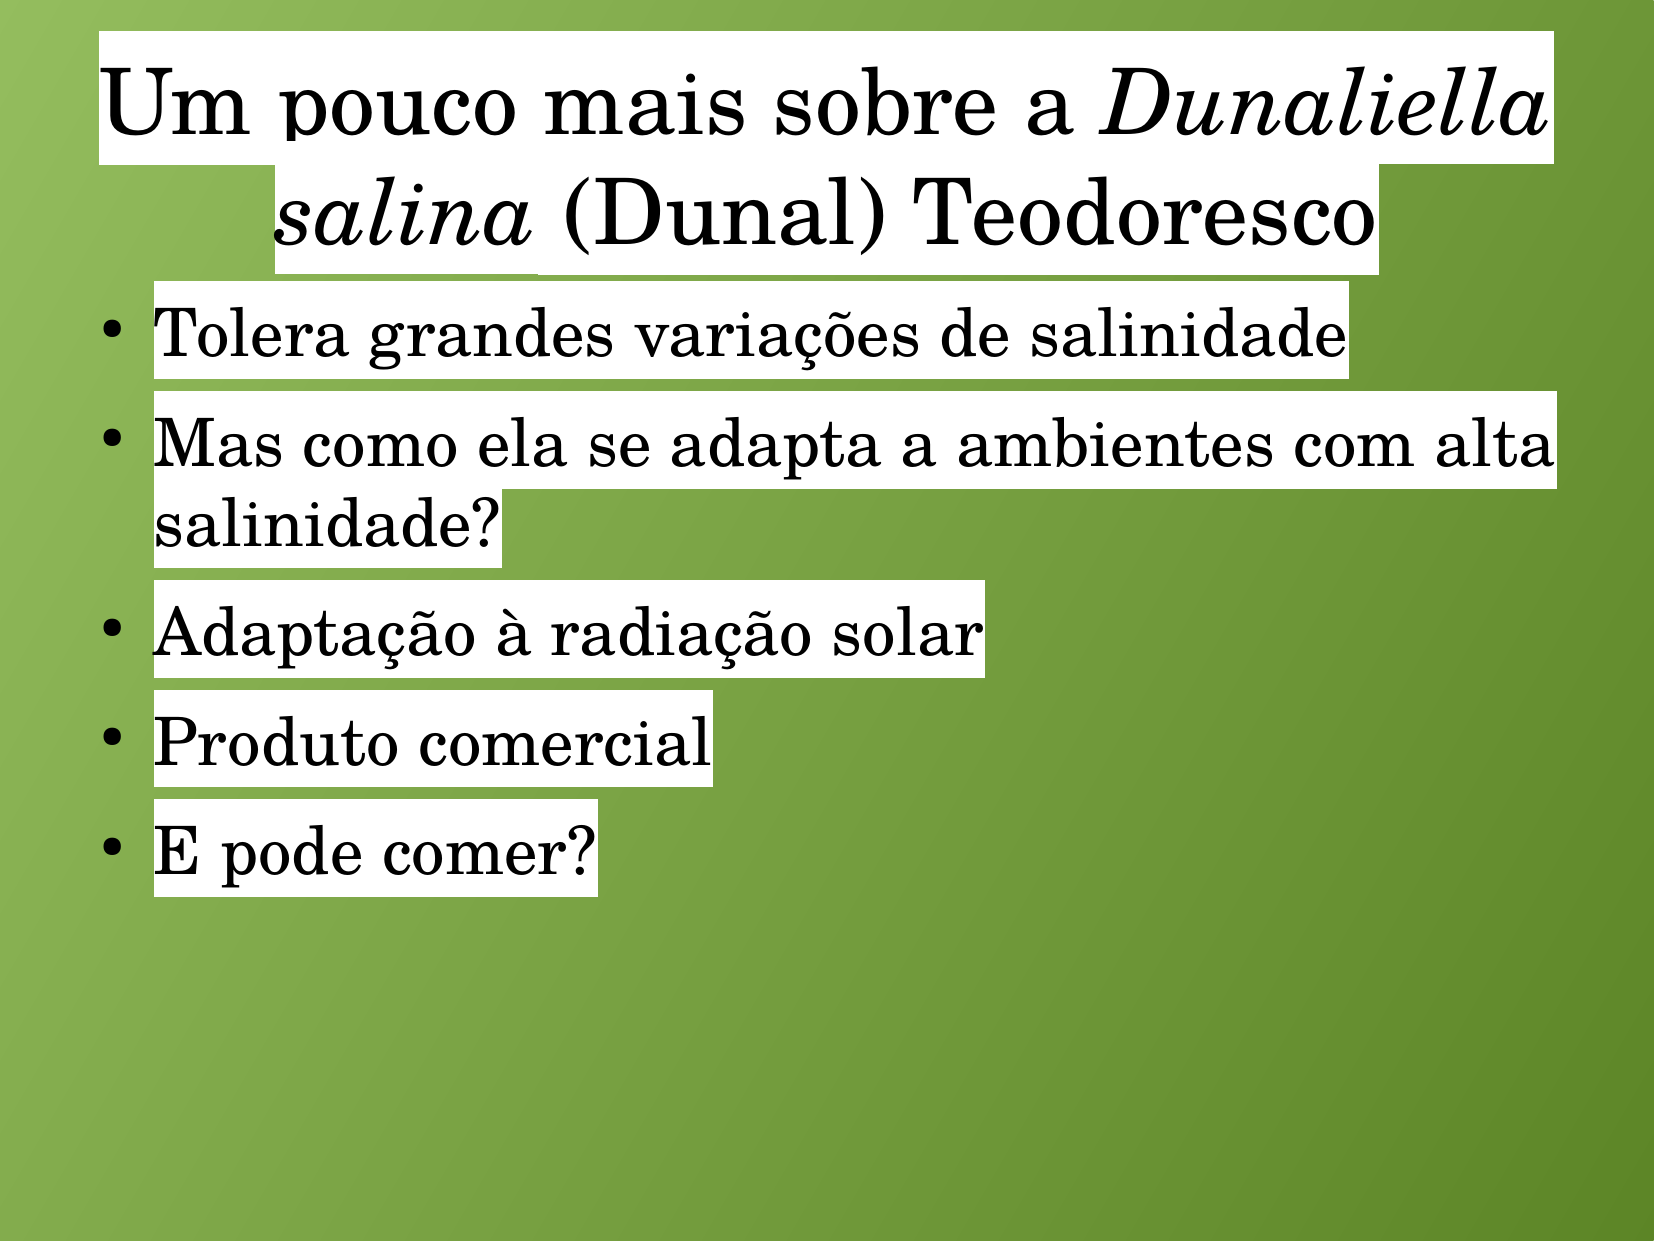

Tolera grandes variações de salinidade
Mas como ela se adapta a ambientes com alta salinidade?
Adaptação à radiação solar
Produto comercial
E pode comer?
Um pouco mais sobre a Dunaliella salina (Dunal) Teodoresco